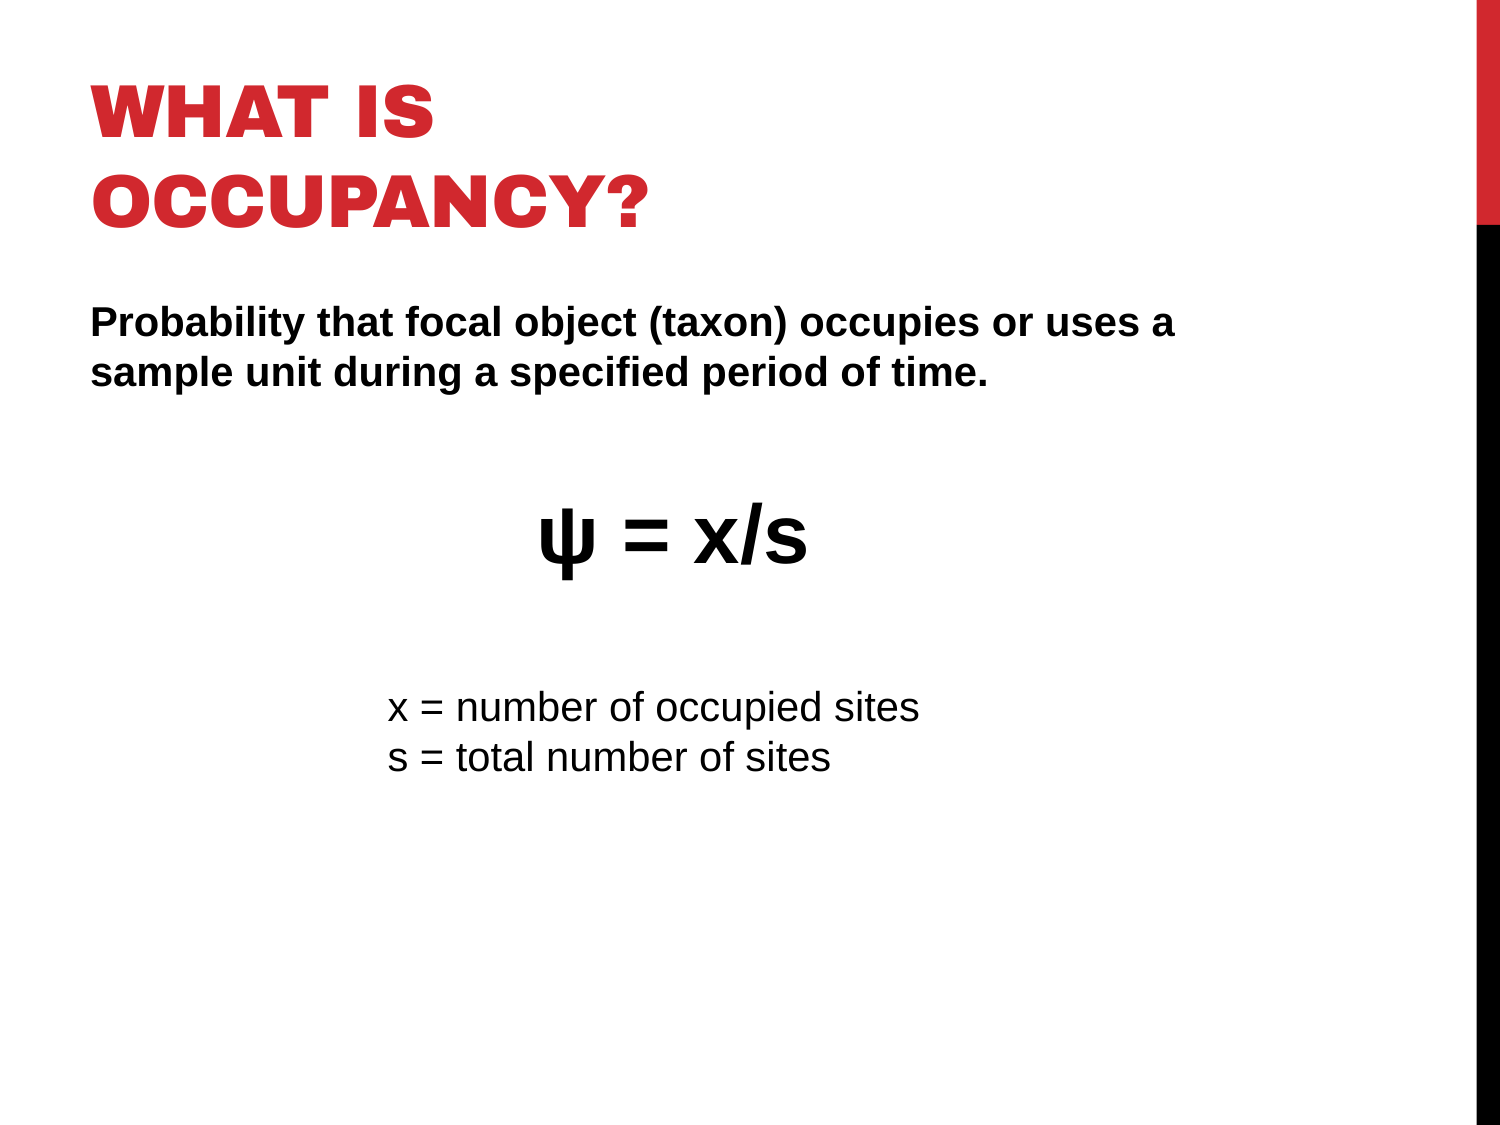

# What is occupancy?
Probability that focal object (taxon) occupies or uses a sample unit during a specified period of time.

ψ = x/s

x = number of occupied sites
s = total number of sites